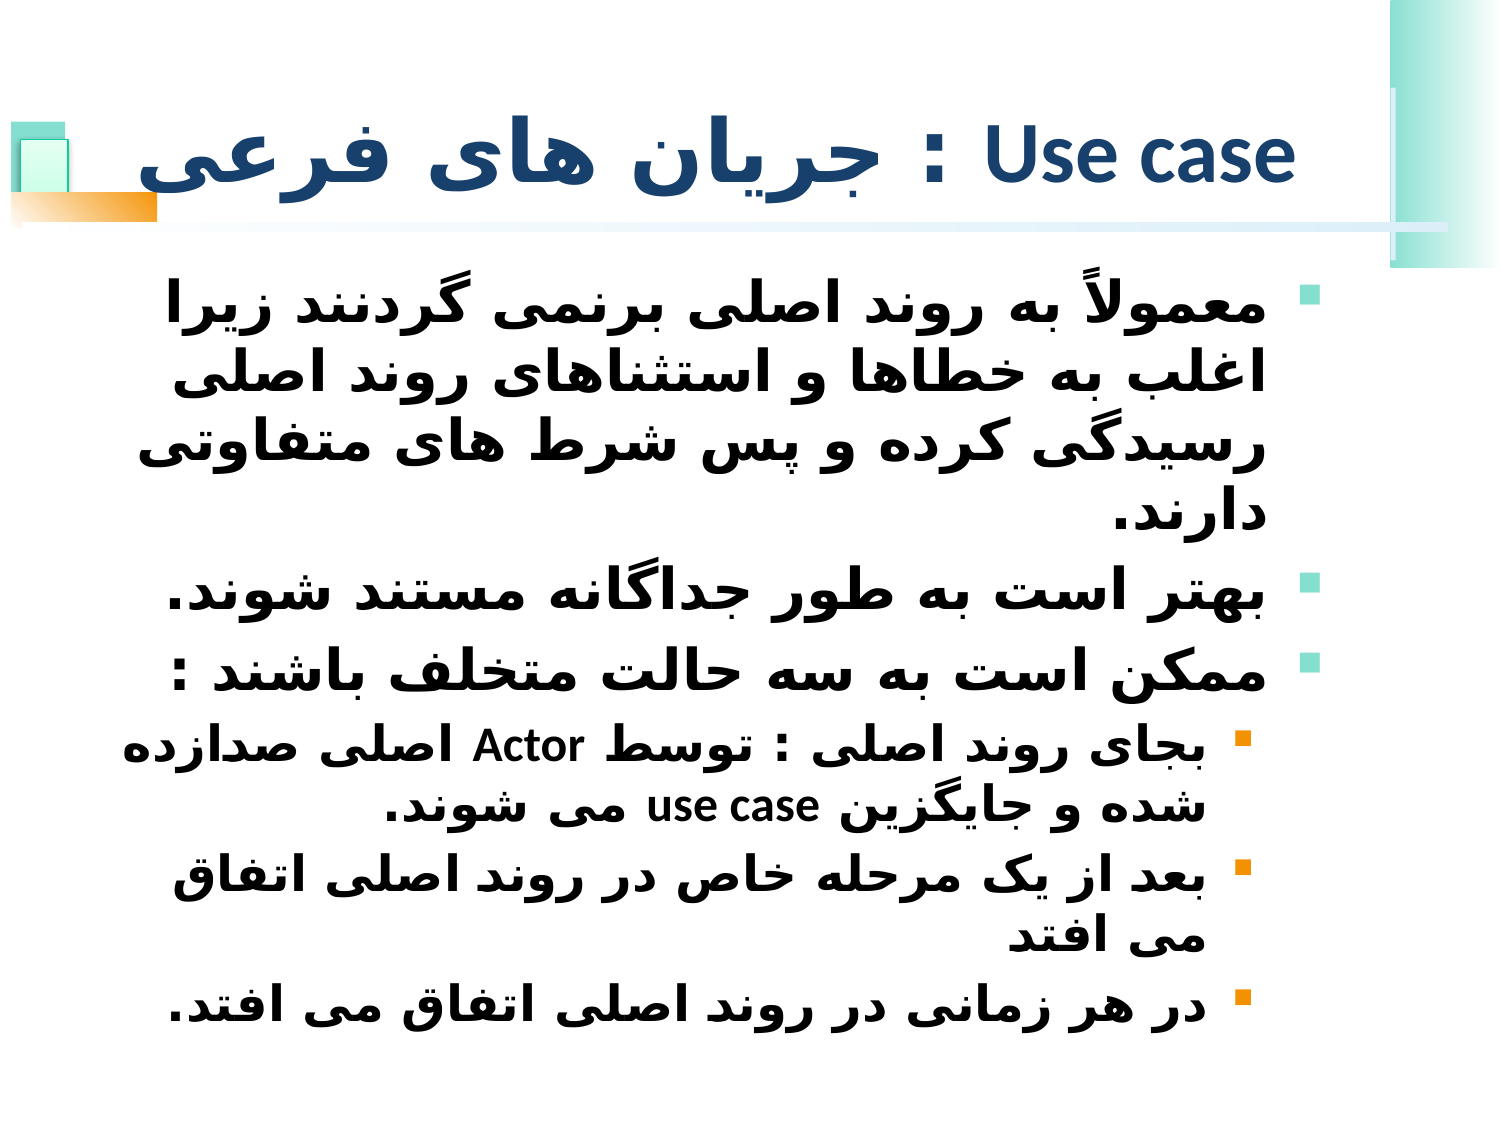

# Use case : جریان های فرعی
معمولاً به روند اصلی برنمی گردنند زیرا اغلب به خطاها و استثناهای روند اصلی رسیدگی کرده و پس شرط های متفاوتی دارند.
بهتر است به طور جداگانه مستند شوند.
ممکن است به سه حالت متخلف باشند :
بجای روند اصلی : توسط Actor اصلی صدازده شده و جایگزین use case می شوند.
بعد از یک مرحله خاص در روند اصلی اتفاق می افتد
در هر زمانی در روند اصلی اتفاق می افتد.